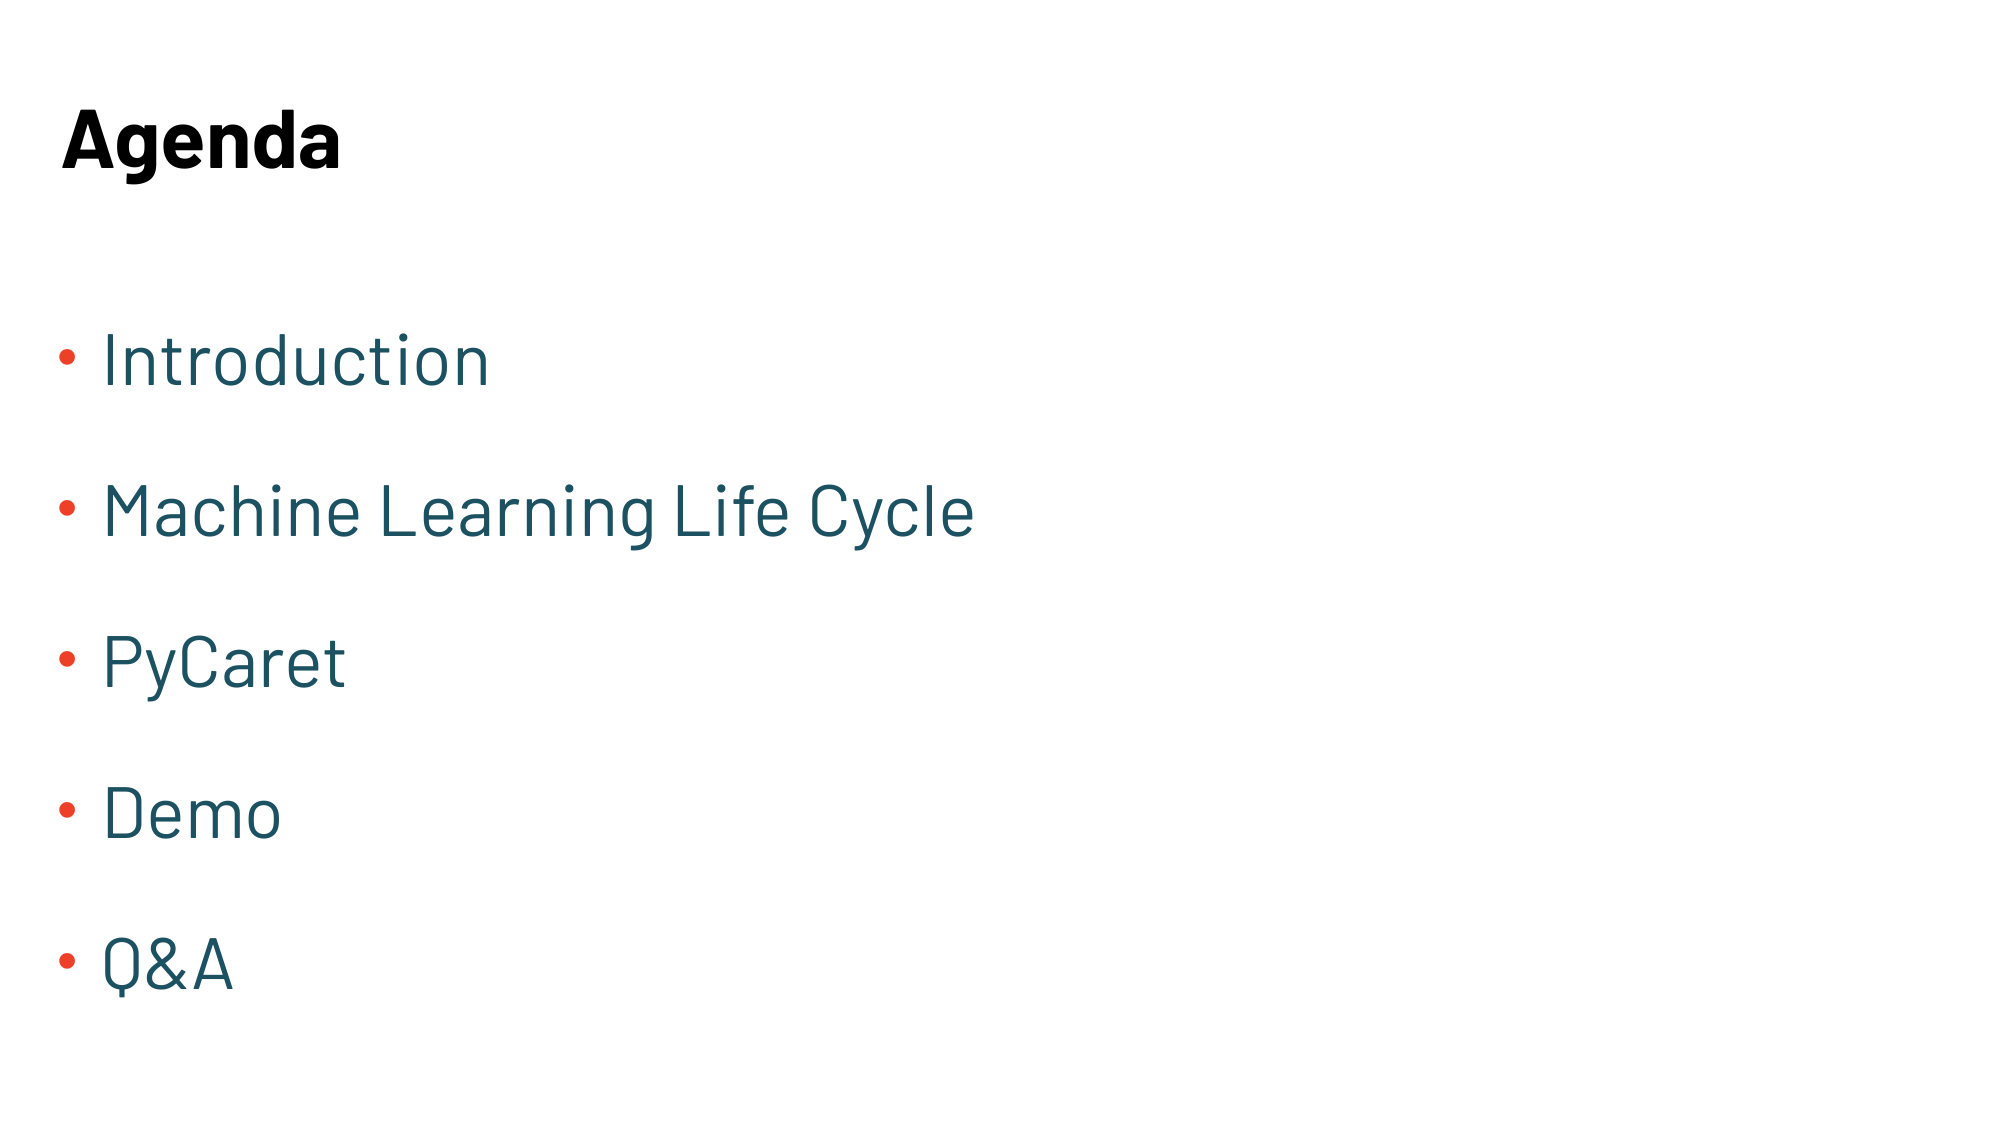

Agenda
Introduction
Machine Learning Life Cycle
PyCaret
Demo
Q&A